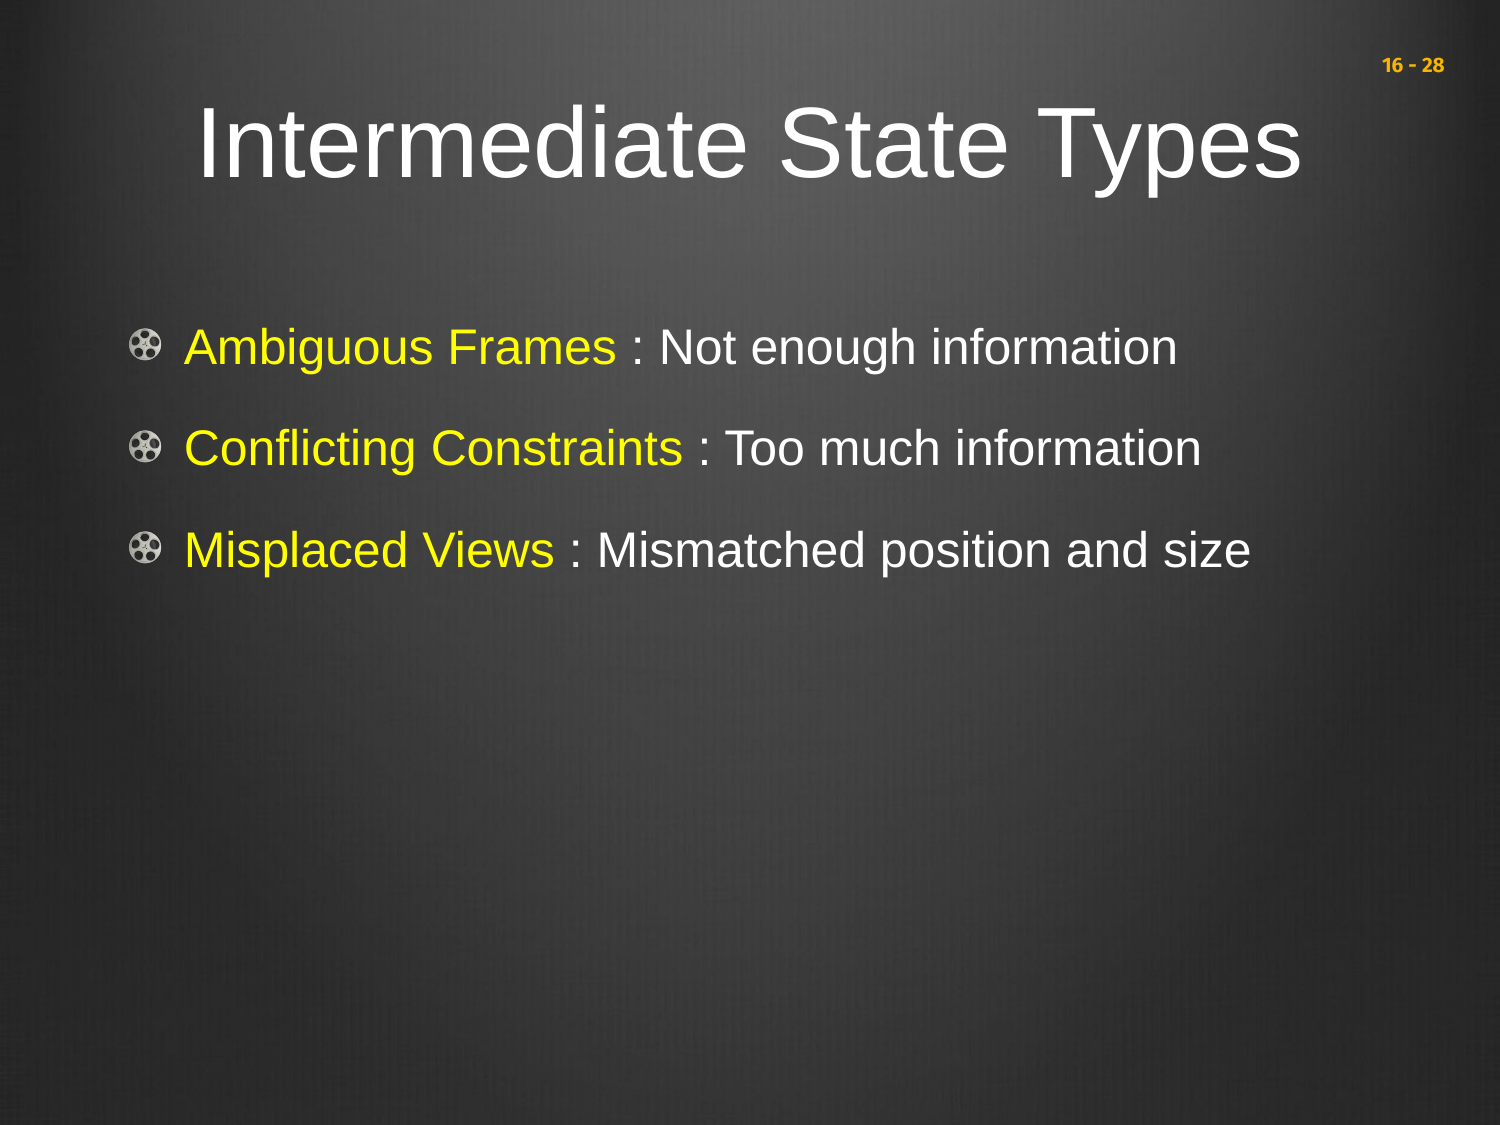

# Intermediate State Types
 16 - 28
Ambiguous Frames : Not enough information
Conflicting Constraints : Too much information
Misplaced Views : Mismatched position and size